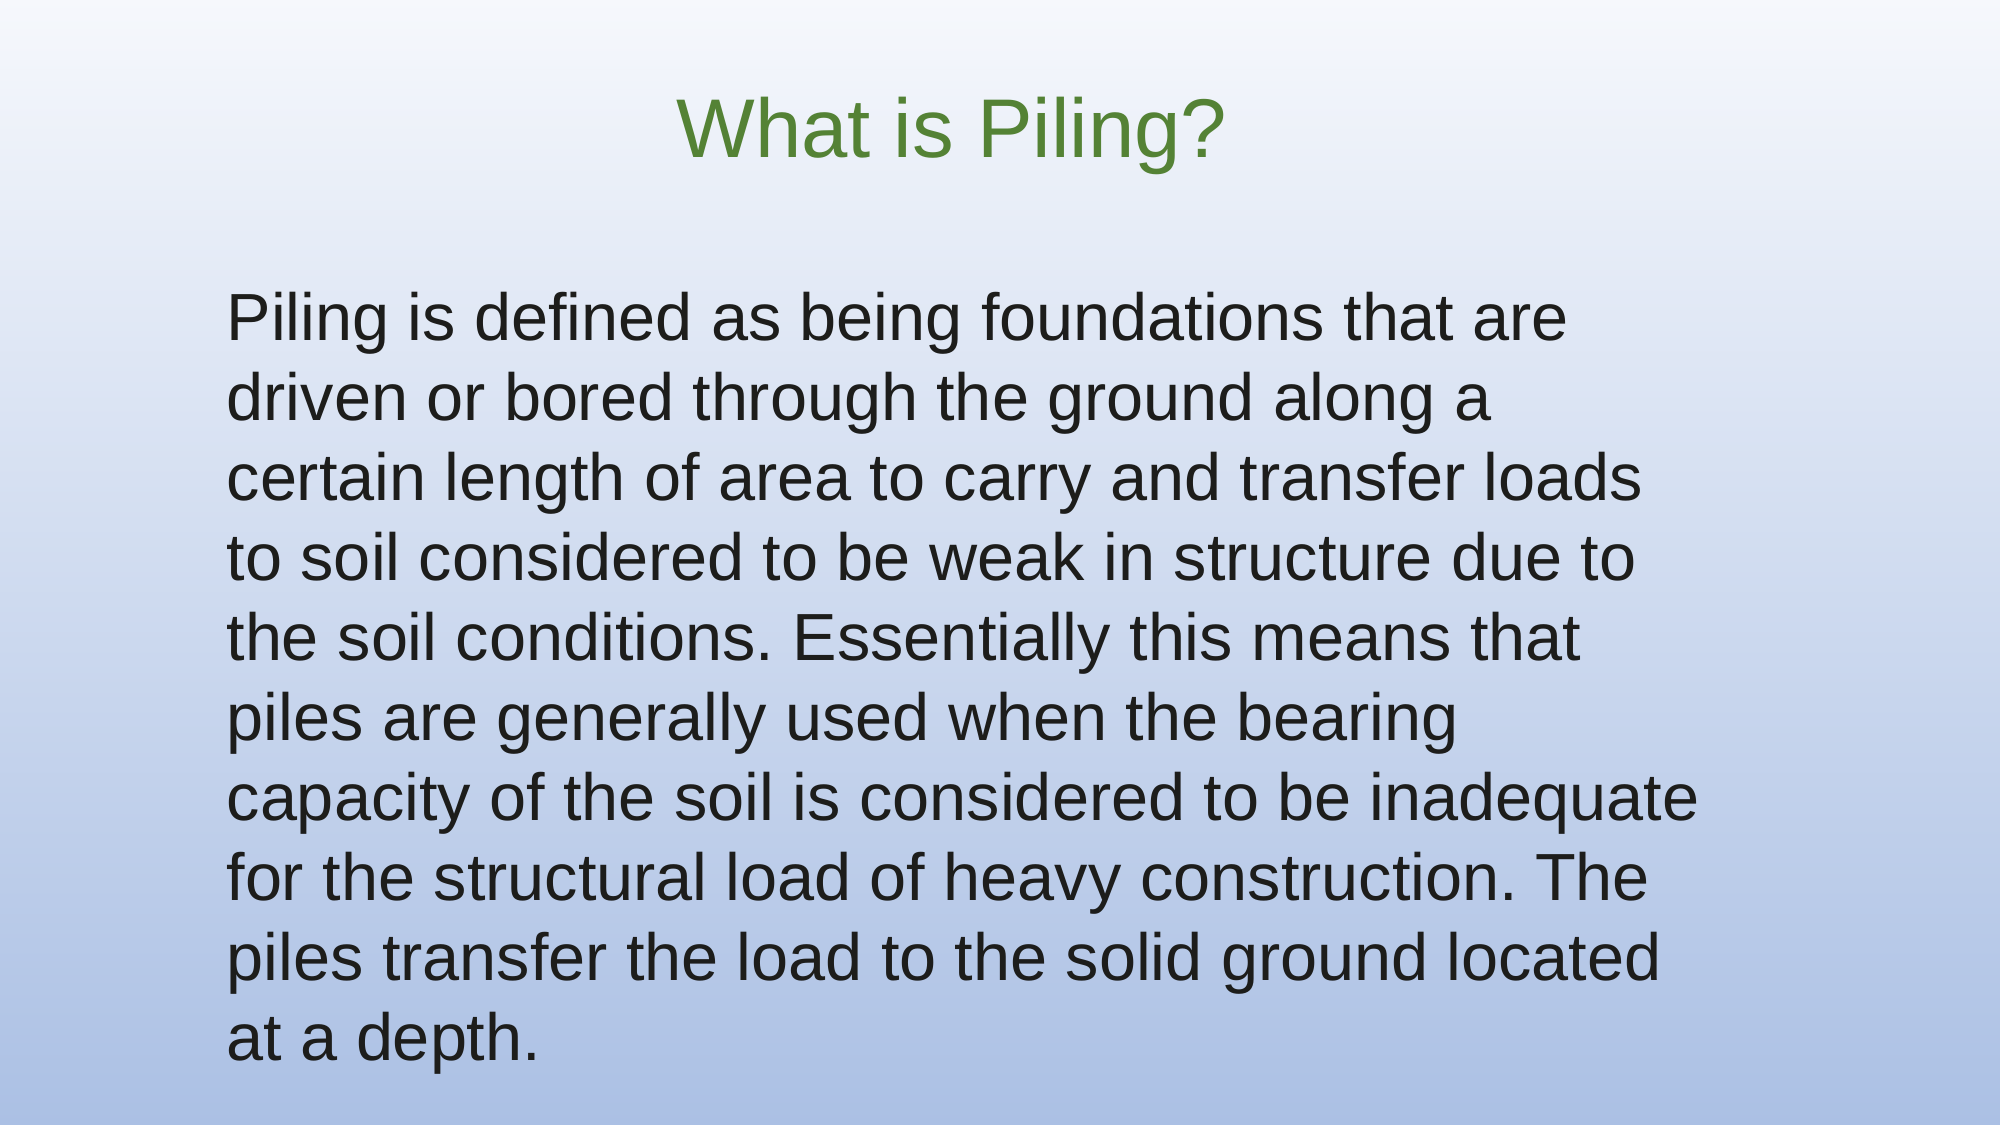

What is Piling?

Piling is defined as being foundations that are driven or bored through the ground along a certain length of area to carry and transfer loads to soil considered to be weak in structure due to the soil conditions. Essentially this means that piles are generally used when the bearing capacity of the soil is considered to be inadequate for the structural load of heavy construction. The piles transfer the load to the solid ground located at a depth.